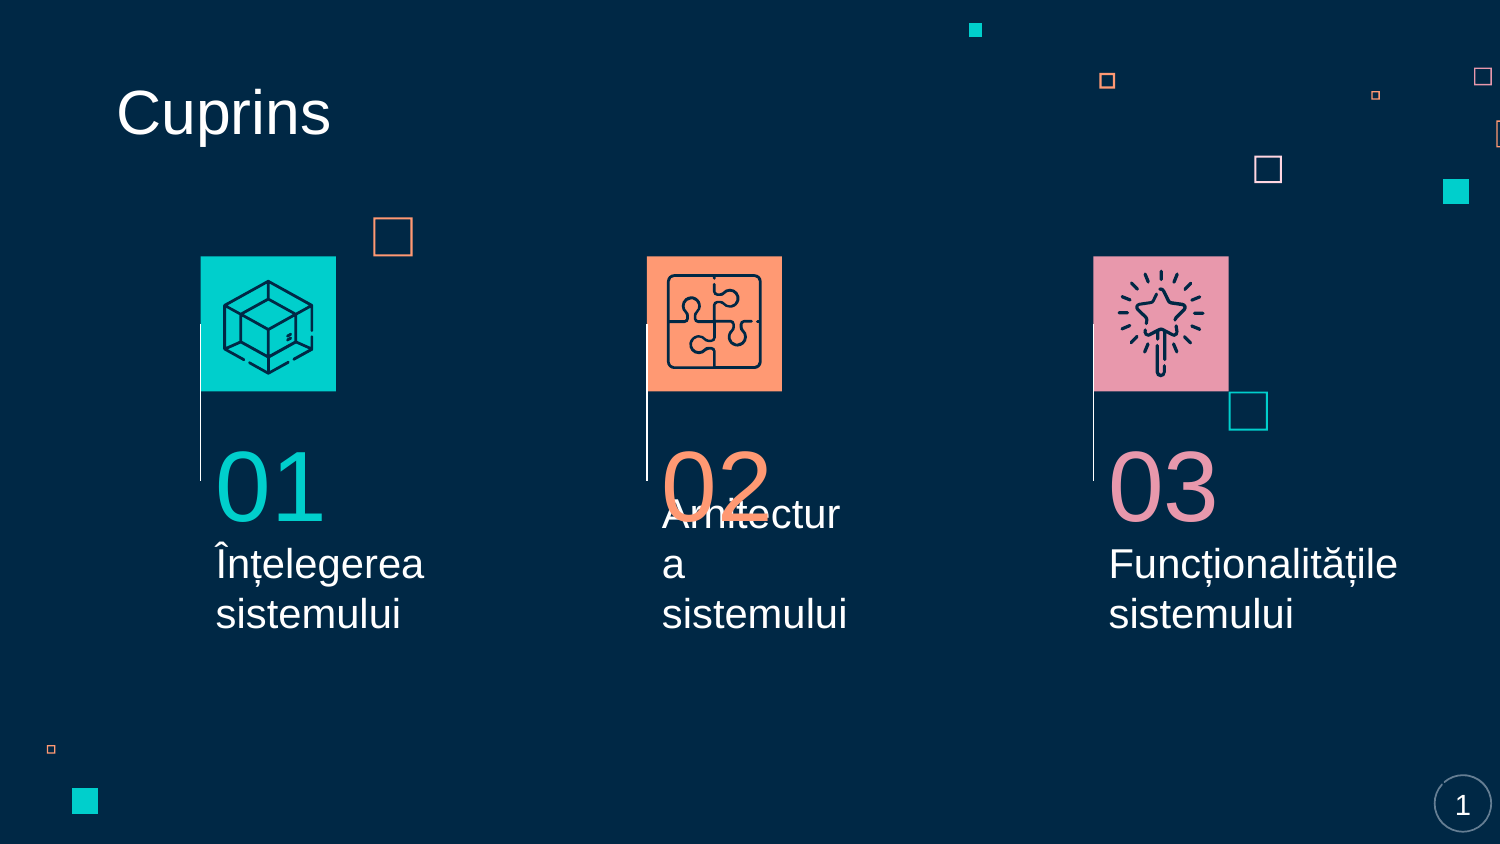

Cuprins

01
02
03
# Înțelegerea sistemului
Arhitectura sistemului
Funcționalitățile sistemului

1